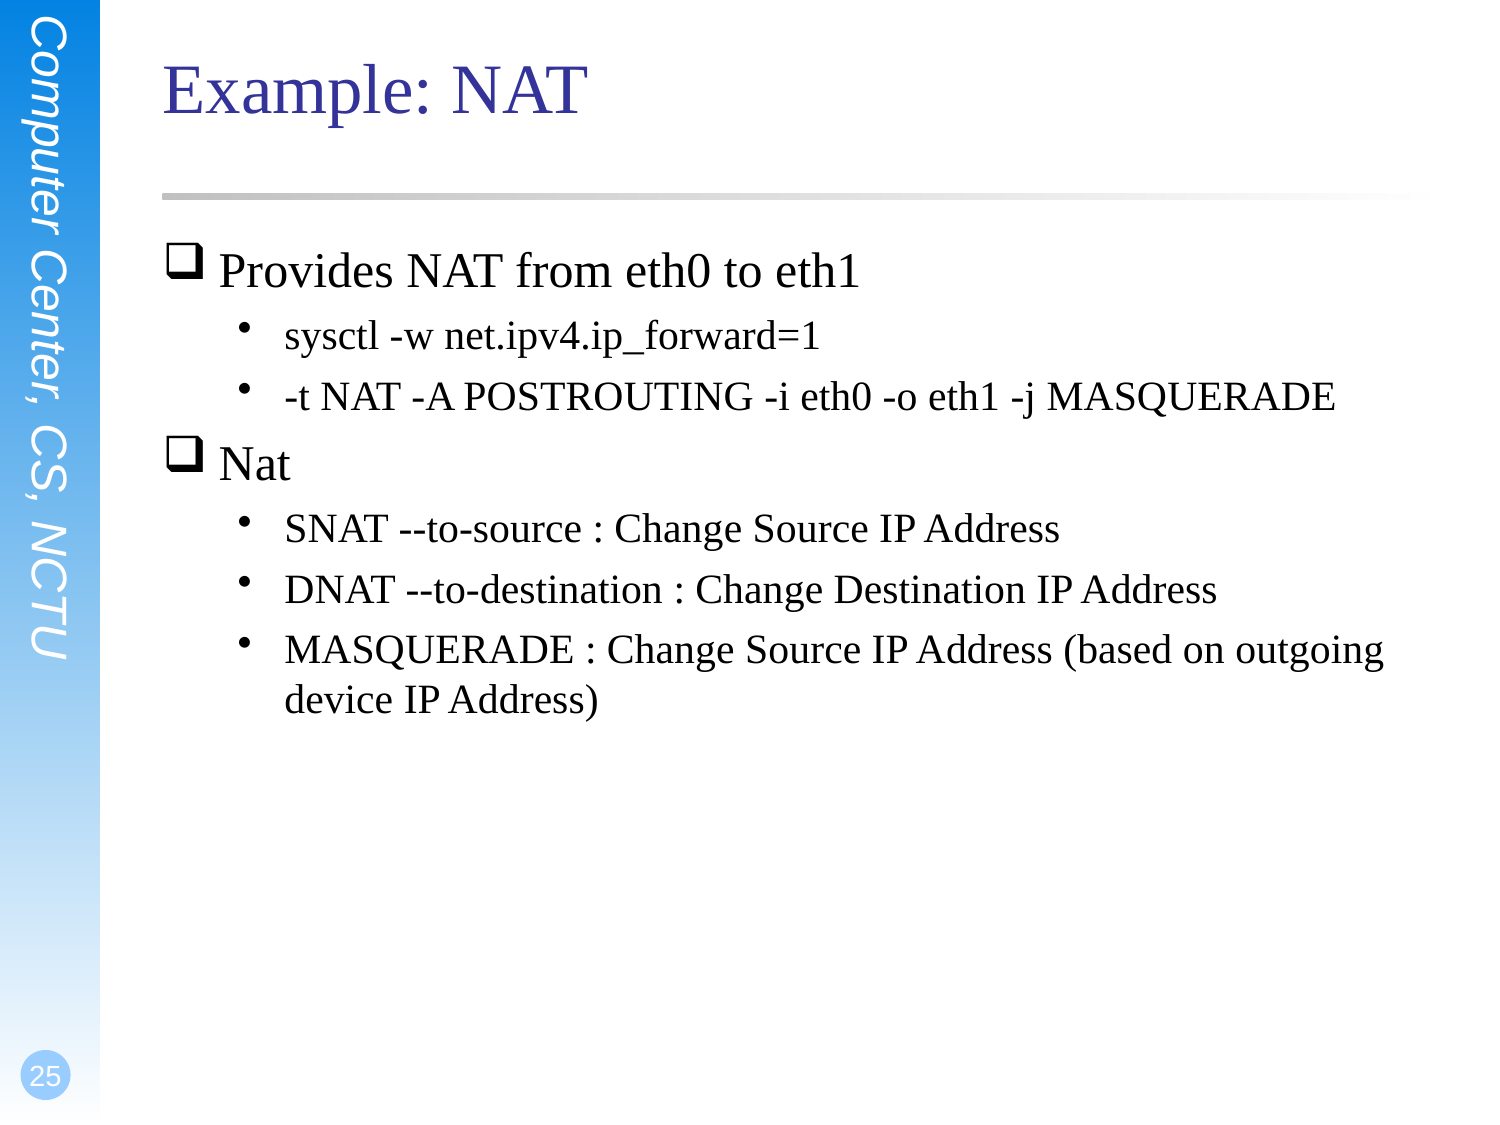

# Example: NAT
Provides NAT from eth0 to eth1
sysctl -w net.ipv4.ip_forward=1
-t NAT -A POSTROUTING -i eth0 -o eth1 -j MASQUERADE
Nat
SNAT --to-source : Change Source IP Address
DNAT --to-destination : Change Destination IP Address
MASQUERADE : Change Source IP Address (based on outgoing device IP Address)